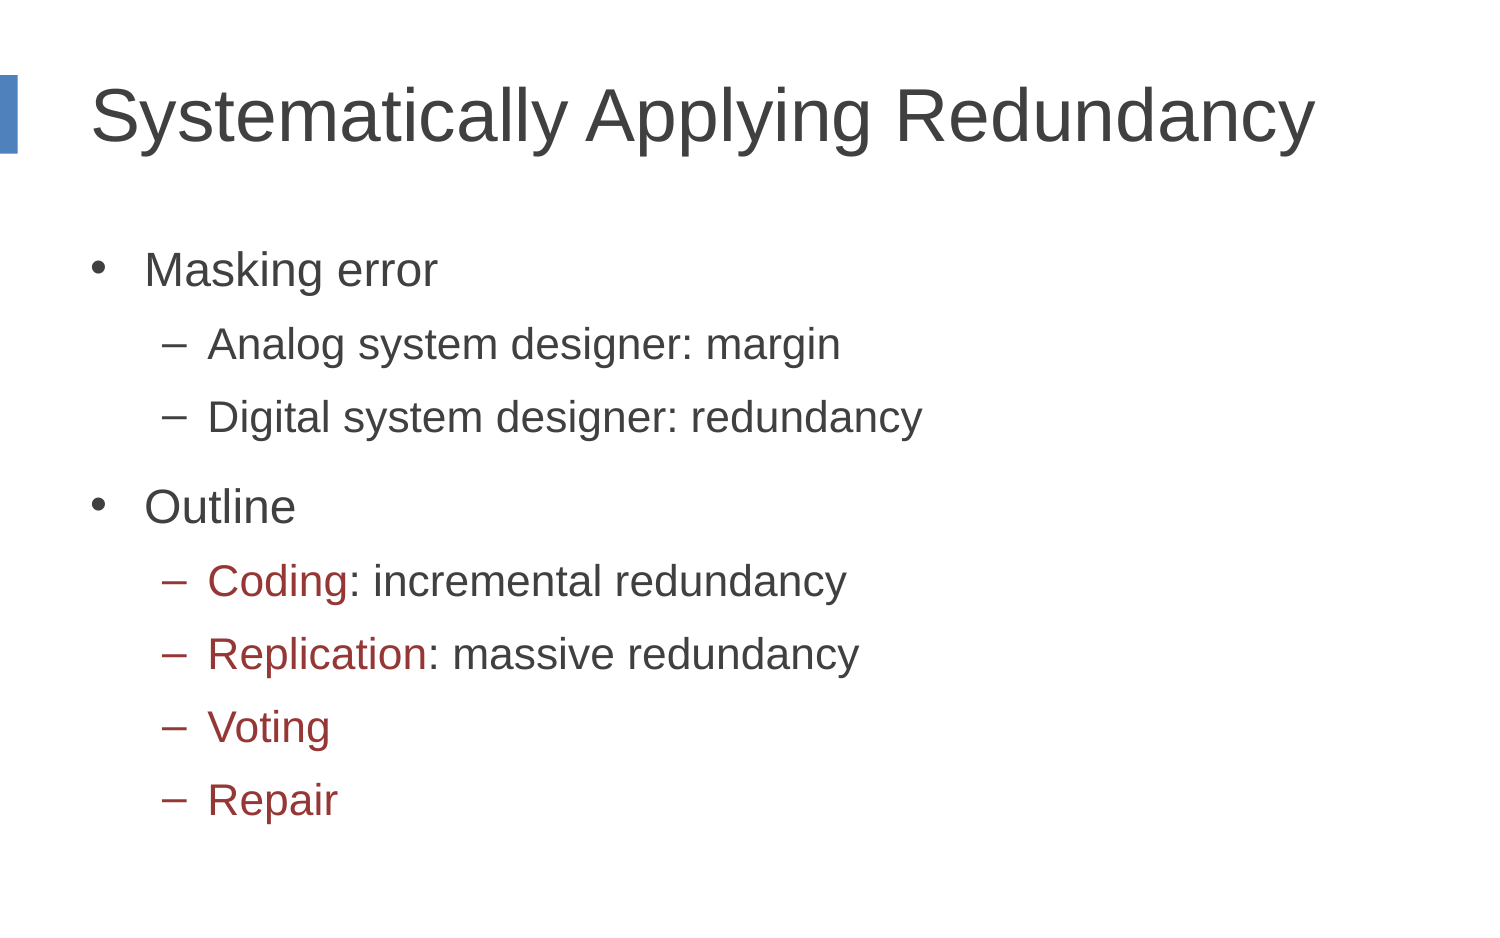

# Systematically Applying Redundancy
Masking error
Analog system designer: margin
Digital system designer: redundancy
Outline
Coding: incremental redundancy
Replication: massive redundancy
Voting
Repair